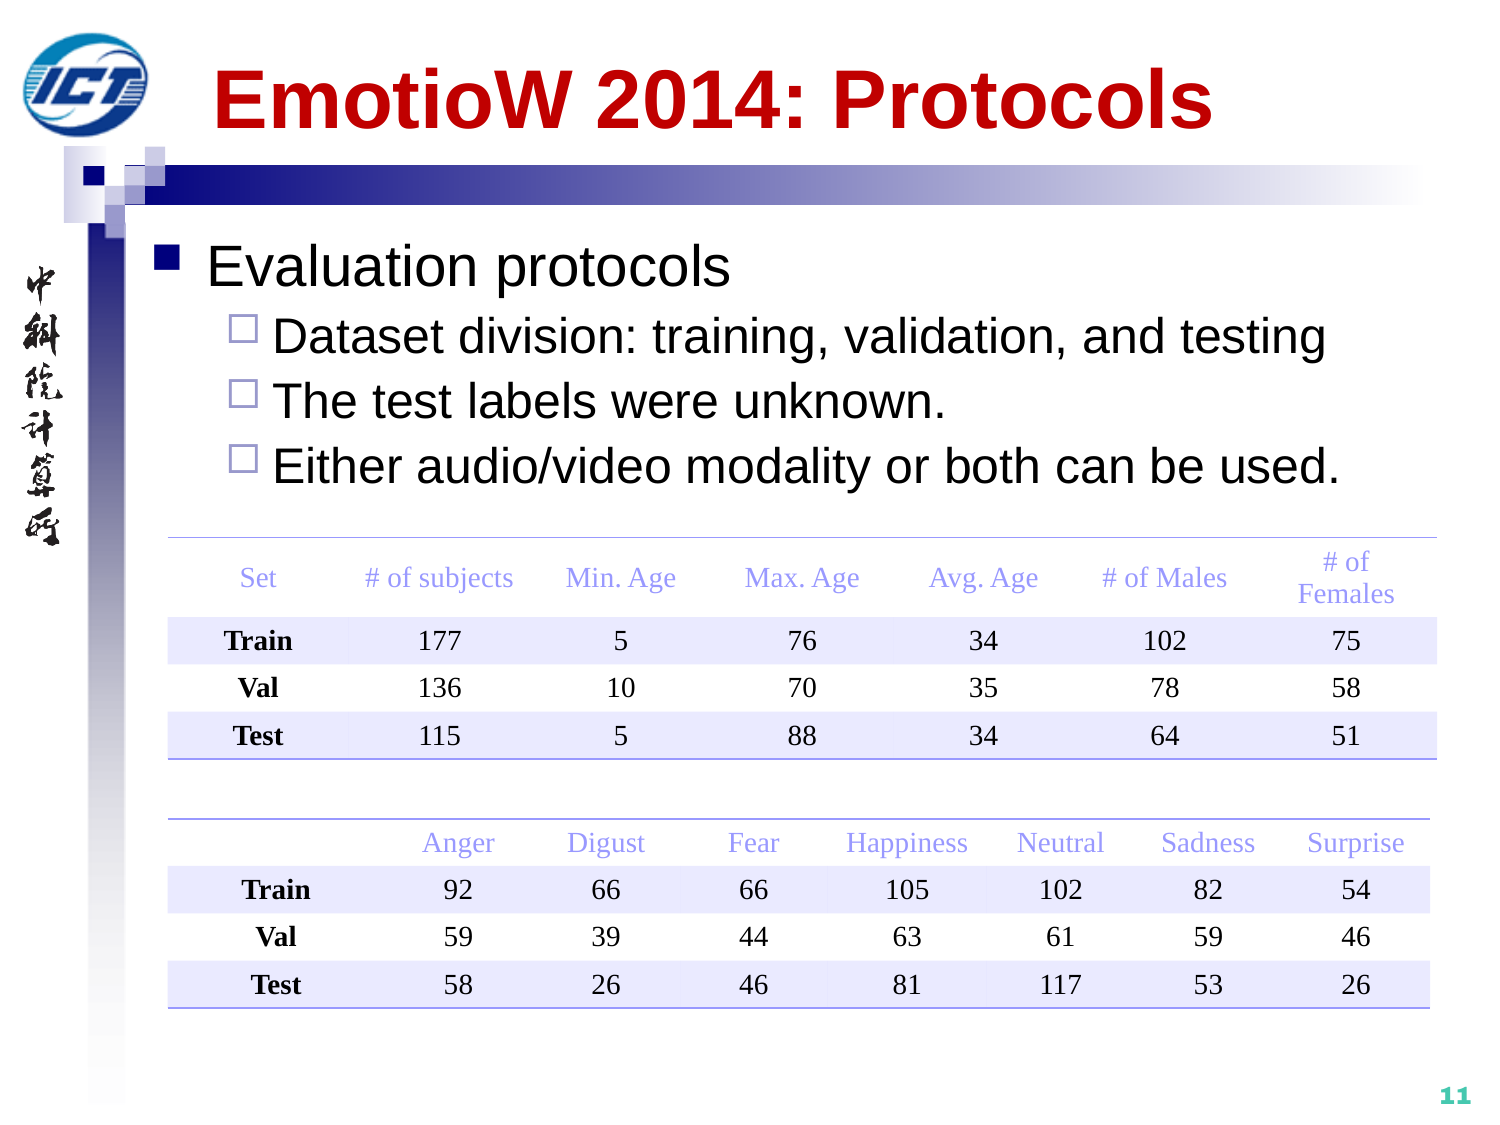

# EmotioW 2014: Protocols
Evaluation protocols
Dataset division: training, validation, and testing
The test labels were unknown.
Either audio/video modality or both can be used.

| Set | # of subjects | Min. Age | Max. Age | Avg. Age | # of Males | # of Females |
| --- | --- | --- | --- | --- | --- | --- |
| Train | 177 | 5 | 76 | 34 | 102 | 75 |
| Val | 136 | 10 | 70 | 35 | 78 | 58 |
| Test | 115 | 5 | 88 | 34 | 64 | 51 |
|  | Anger | Digust | Fear | Happiness | Neutral | Sadness | Surprise |
| --- | --- | --- | --- | --- | --- | --- | --- |
| Train | 92 | 66 | 66 | 105 | 102 | 82 | 54 |
| Val | 59 | 39 | 44 | 63 | 61 | 59 | 46 |
| Test | 58 | 26 | 46 | 81 | 117 | 53 | 26 |
11